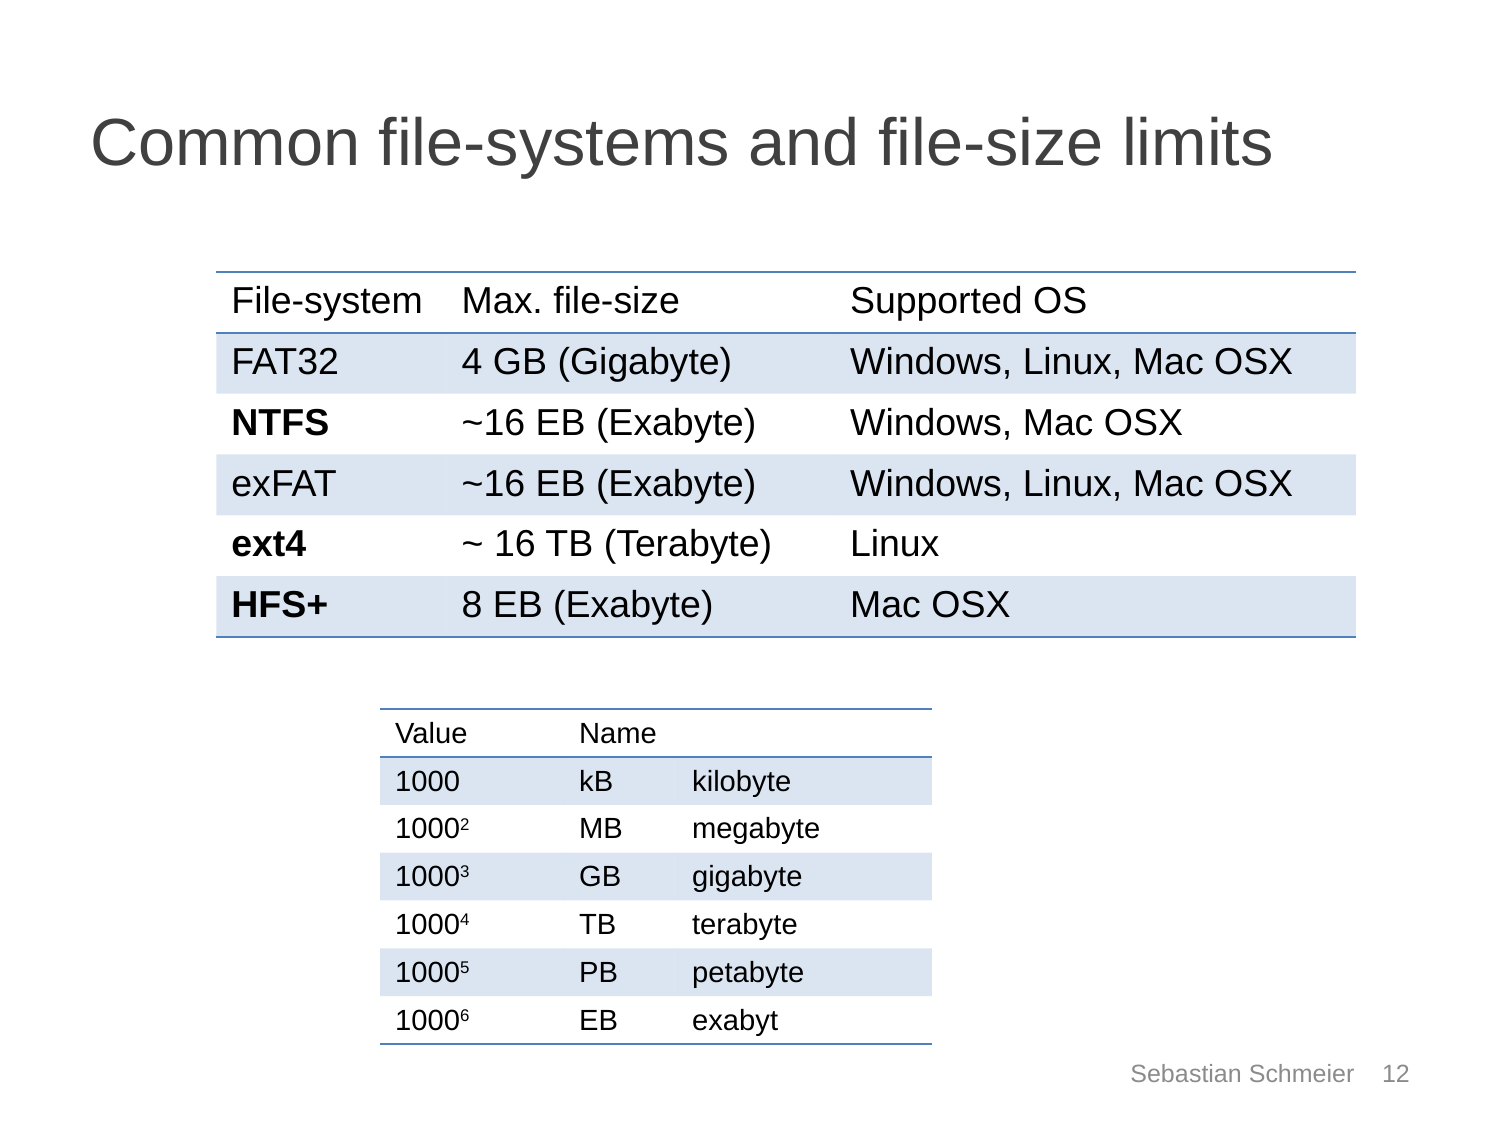

# Common file-systems and file-size limits
| File-system | Max. file-size | Supported OS |
| --- | --- | --- |
| FAT32 | 4 GB (Gigabyte) | Windows, Linux, Mac OSX |
| NTFS | ~16 EB (Exabyte) | Windows, Mac OSX |
| exFAT | ~16 EB (Exabyte) | Windows, Linux, Mac OSX |
| ext4 | ~ 16 TB (Terabyte) | Linux |
| HFS+ | 8 EB (Exabyte) | Mac OSX |
| Value | Name |  |
| --- | --- | --- |
| 1000 | kB | kilobyte |
| 10002 | MB | megabyte |
| 10003 | GB | gigabyte |
| 10004 | TB | terabyte |
| 10005 | PB | petabyte |
| 10006 | EB | exabyt |
12
Sebastian Schmeier